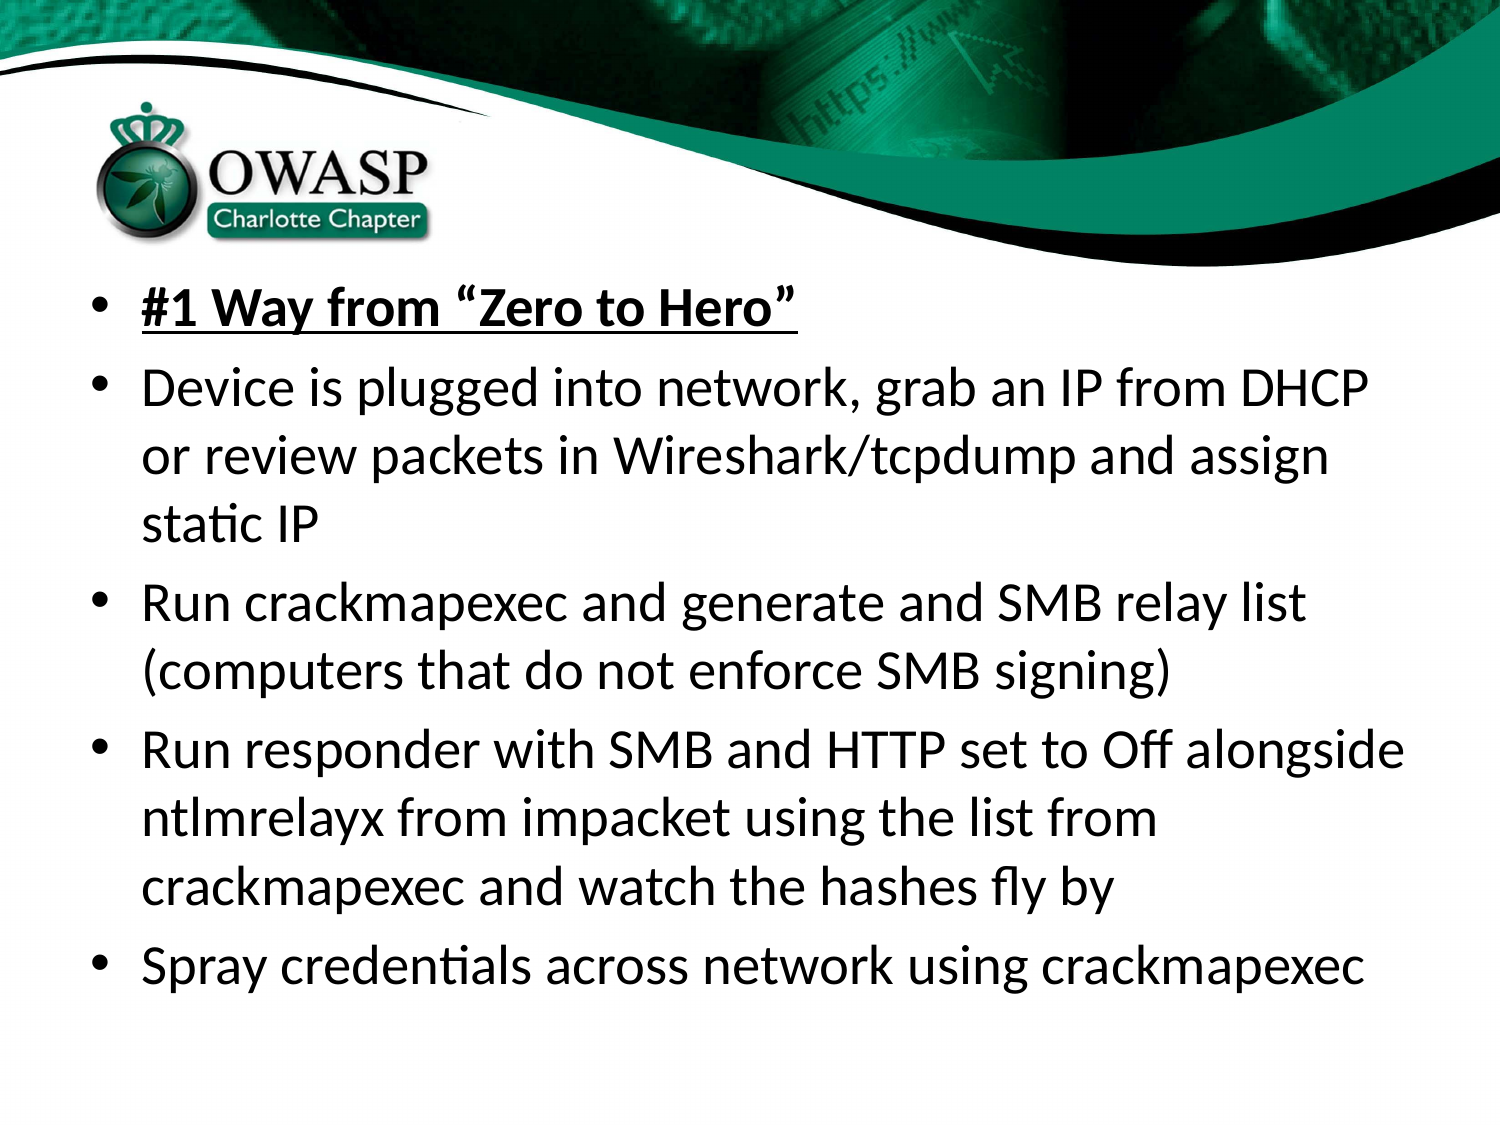

#
#1 Way from “Zero to Hero”
Device is plugged into network, grab an IP from DHCP or review packets in Wireshark/tcpdump and assign static IP
Run crackmapexec and generate and SMB relay list (computers that do not enforce SMB signing)
Run responder with SMB and HTTP set to Off alongside ntlmrelayx from impacket using the list from crackmapexec and watch the hashes fly by
Spray credentials across network using crackmapexec